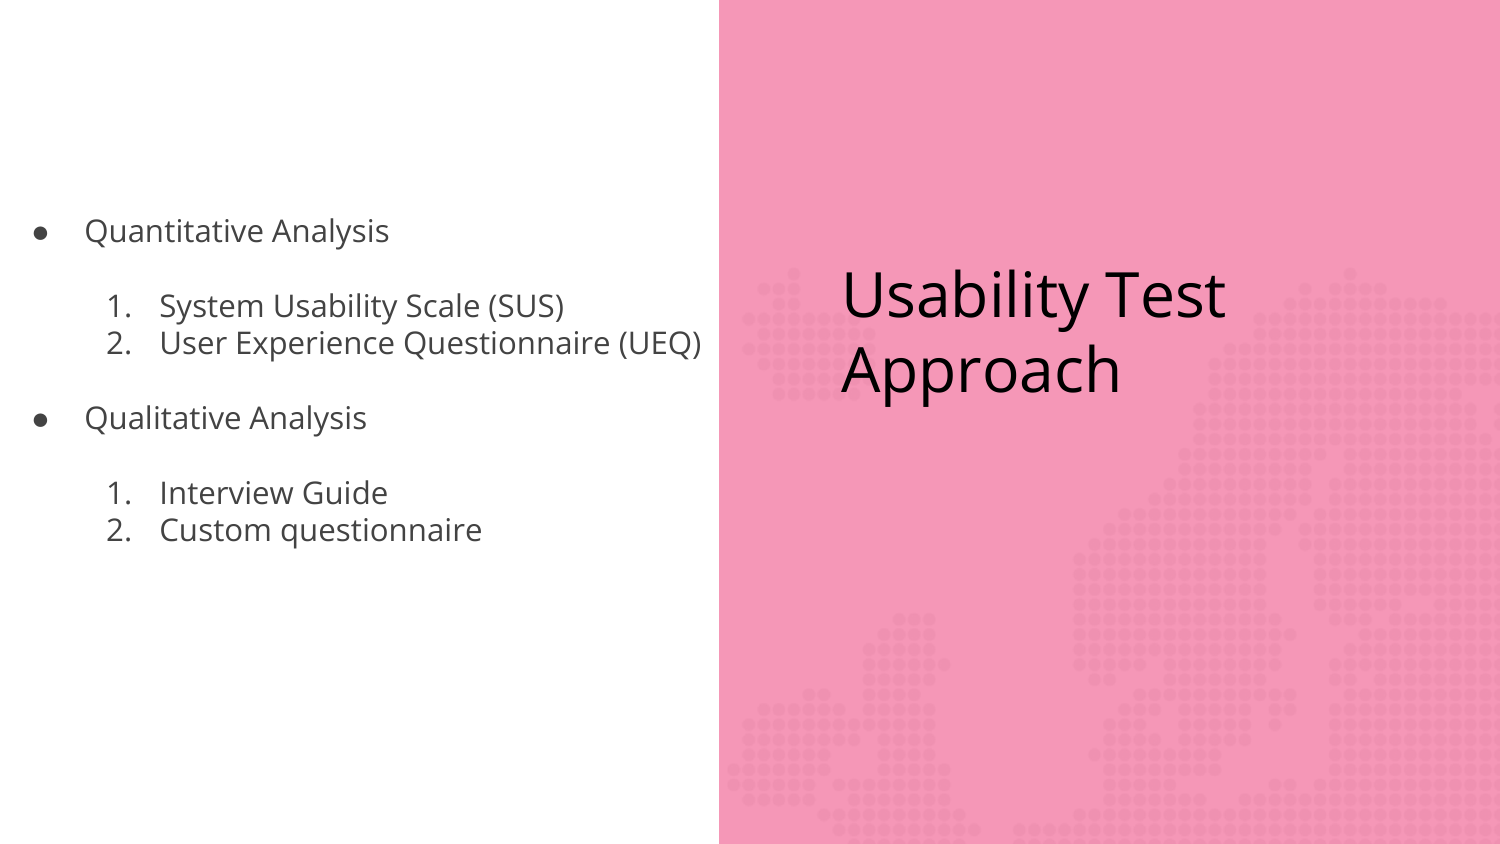

Quantitative Analysis

System Usability Scale (SUS)
User Experience Questionnaire (UEQ)

Qualitative Analysis

Interview Guide
Custom questionnaire

Usability Test Approach